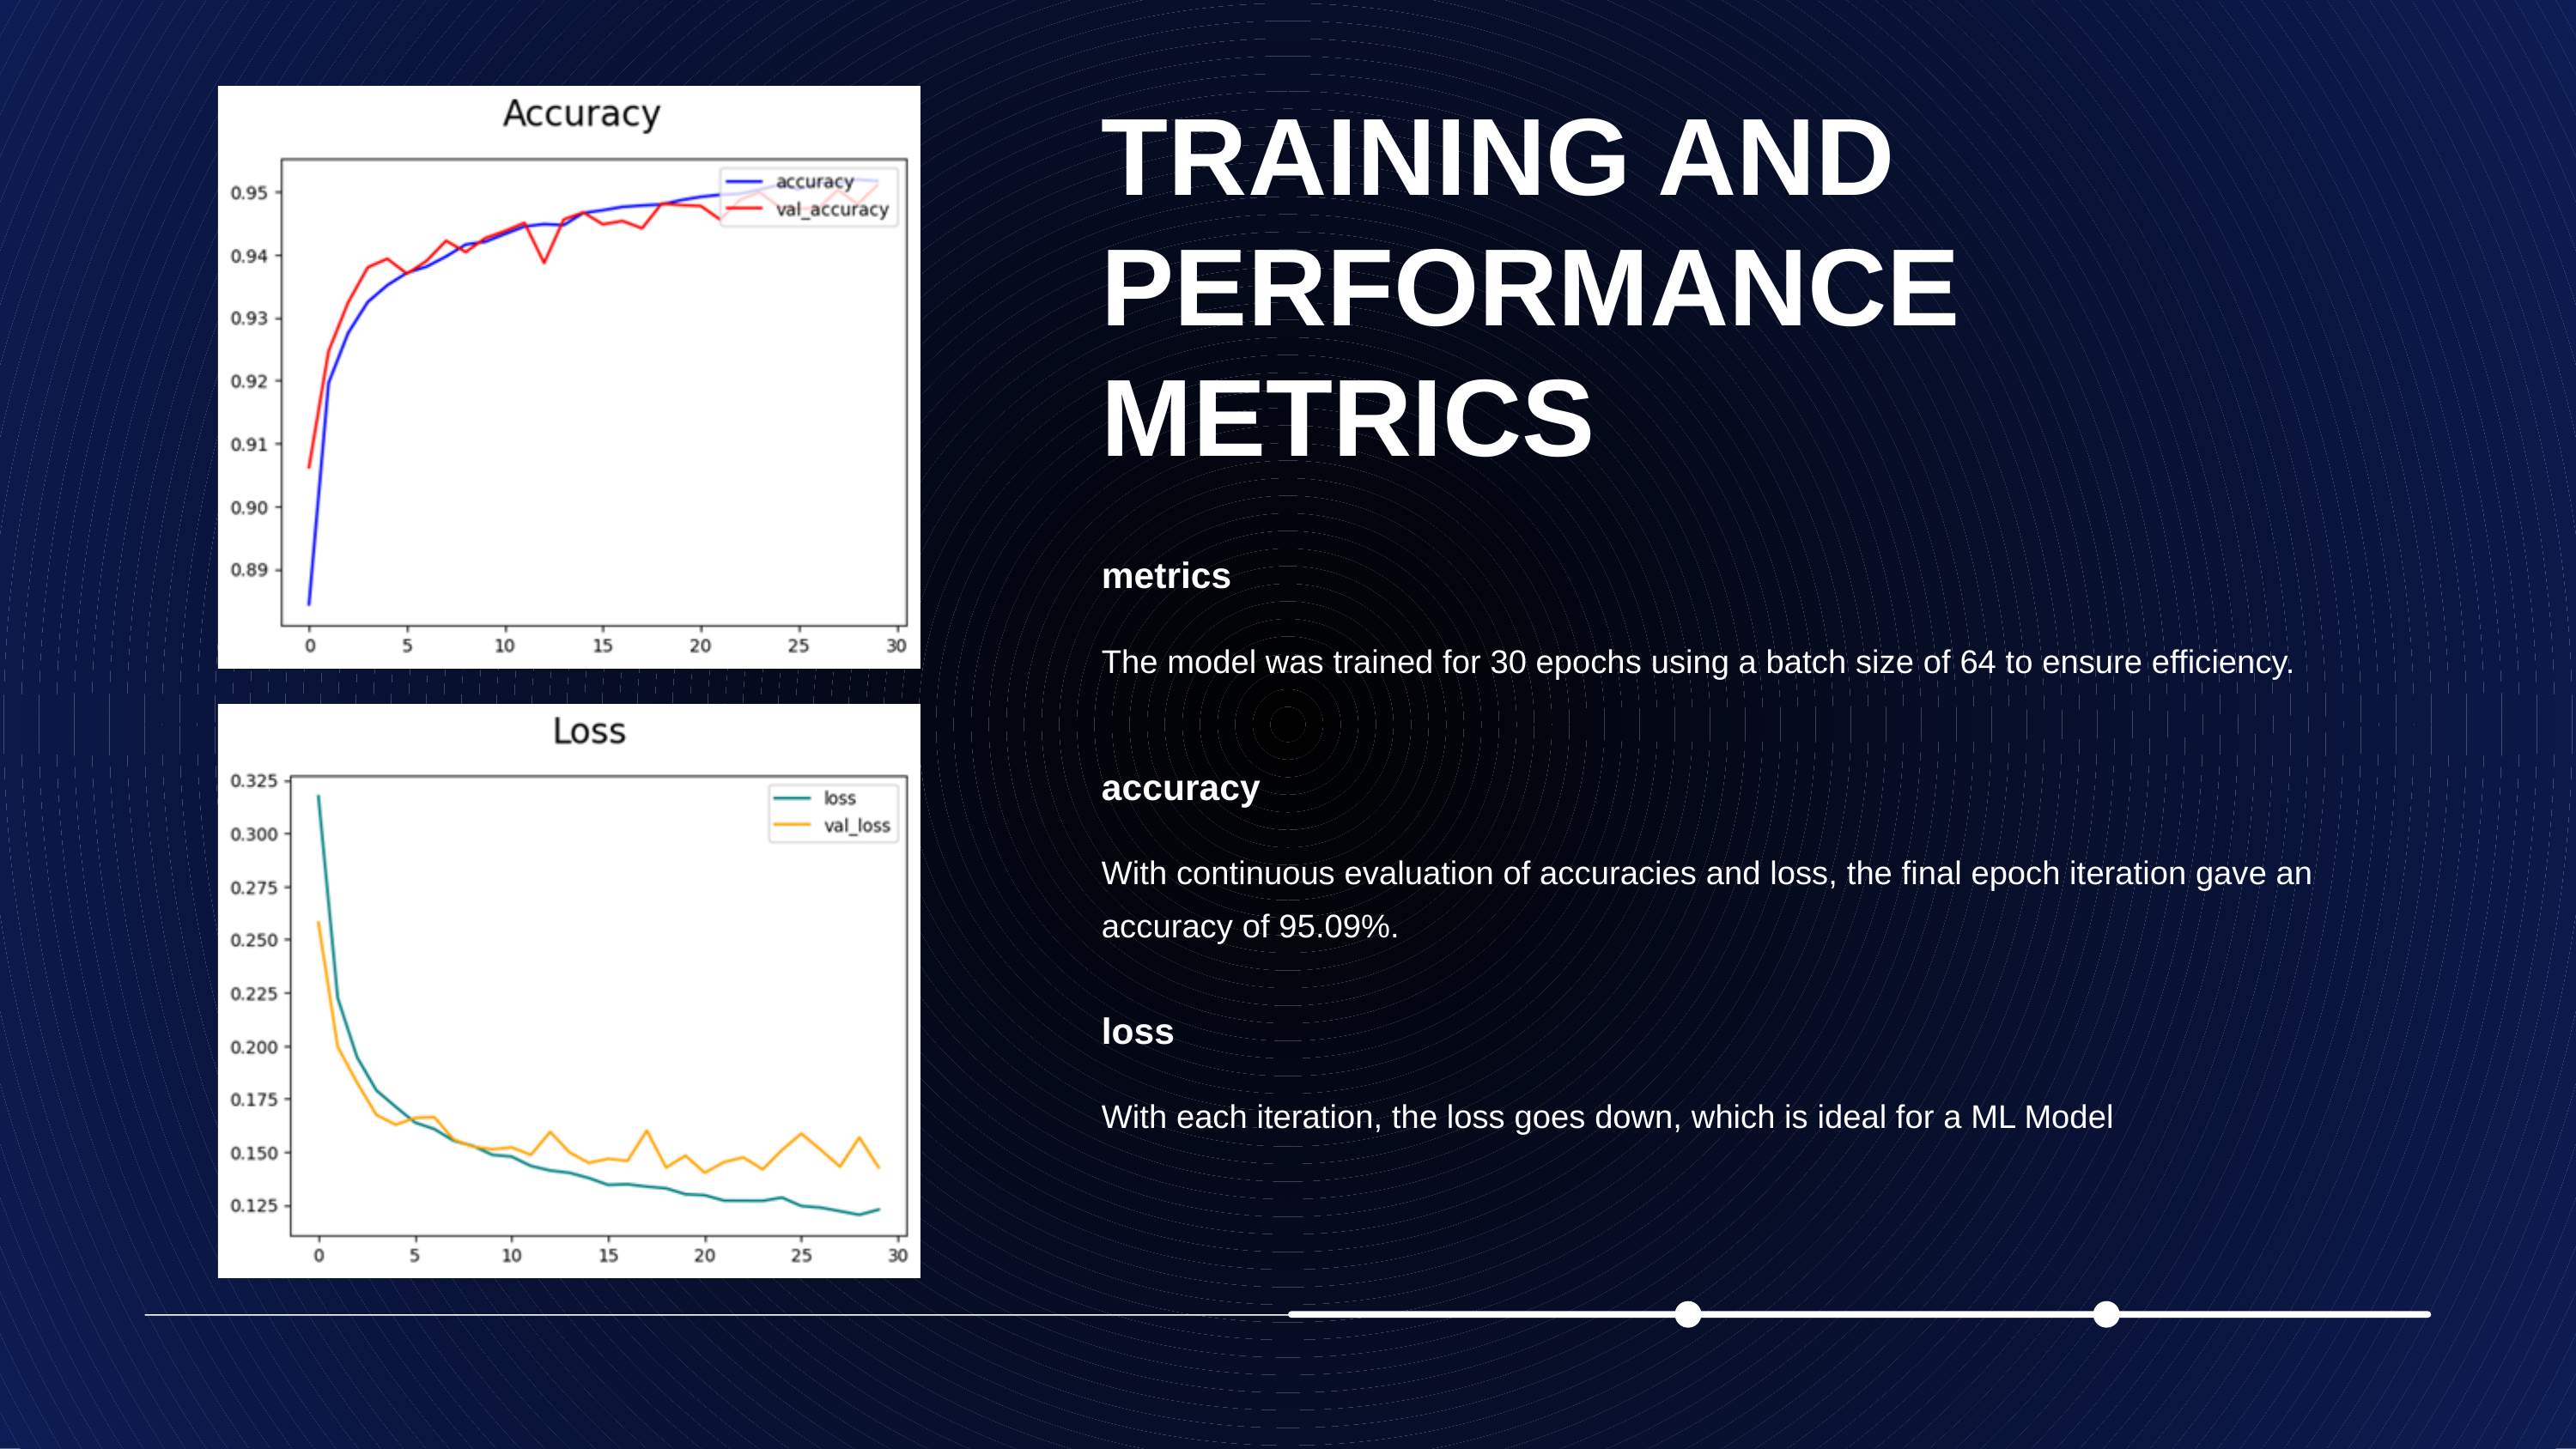

TRAINING AND PERFORMANCE METRICS

metrics
The model was trained for 30 epochs using a batch size of 64 to ensure efficiency.

accuracy
With continuous evaluation of accuracies and loss, the final epoch iteration gave an accuracy of 95.09%.

loss
With each iteration, the loss goes down, which is ideal for a ML Model